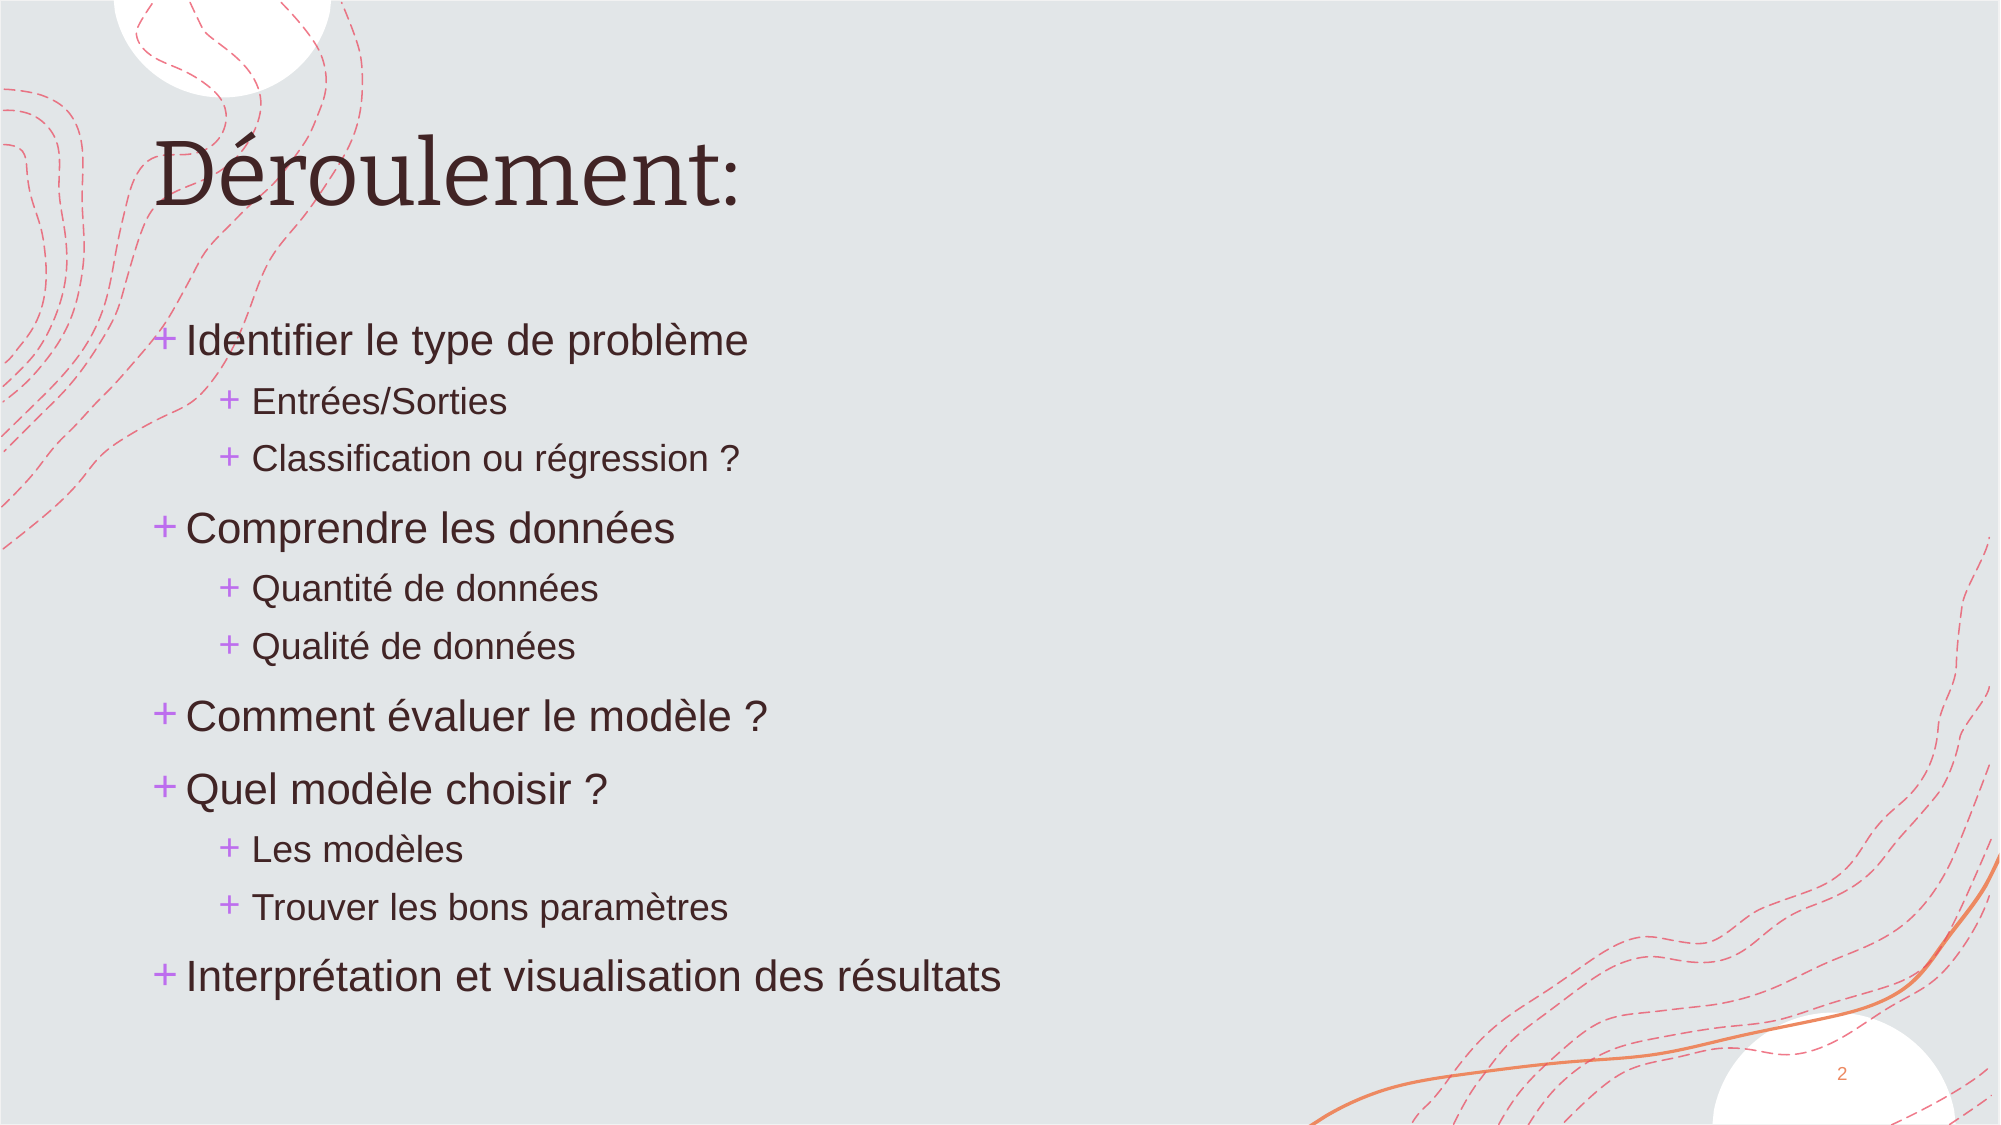

# Déroulement:
Identifier le type de problème
Entrées/Sorties
Classification ou régression ?
Comprendre les données
Quantité de données
Qualité de données
Comment évaluer le modèle ?
Quel modèle choisir ?
Les modèles
Trouver les bons paramètres
Interprétation et visualisation des résultats

2